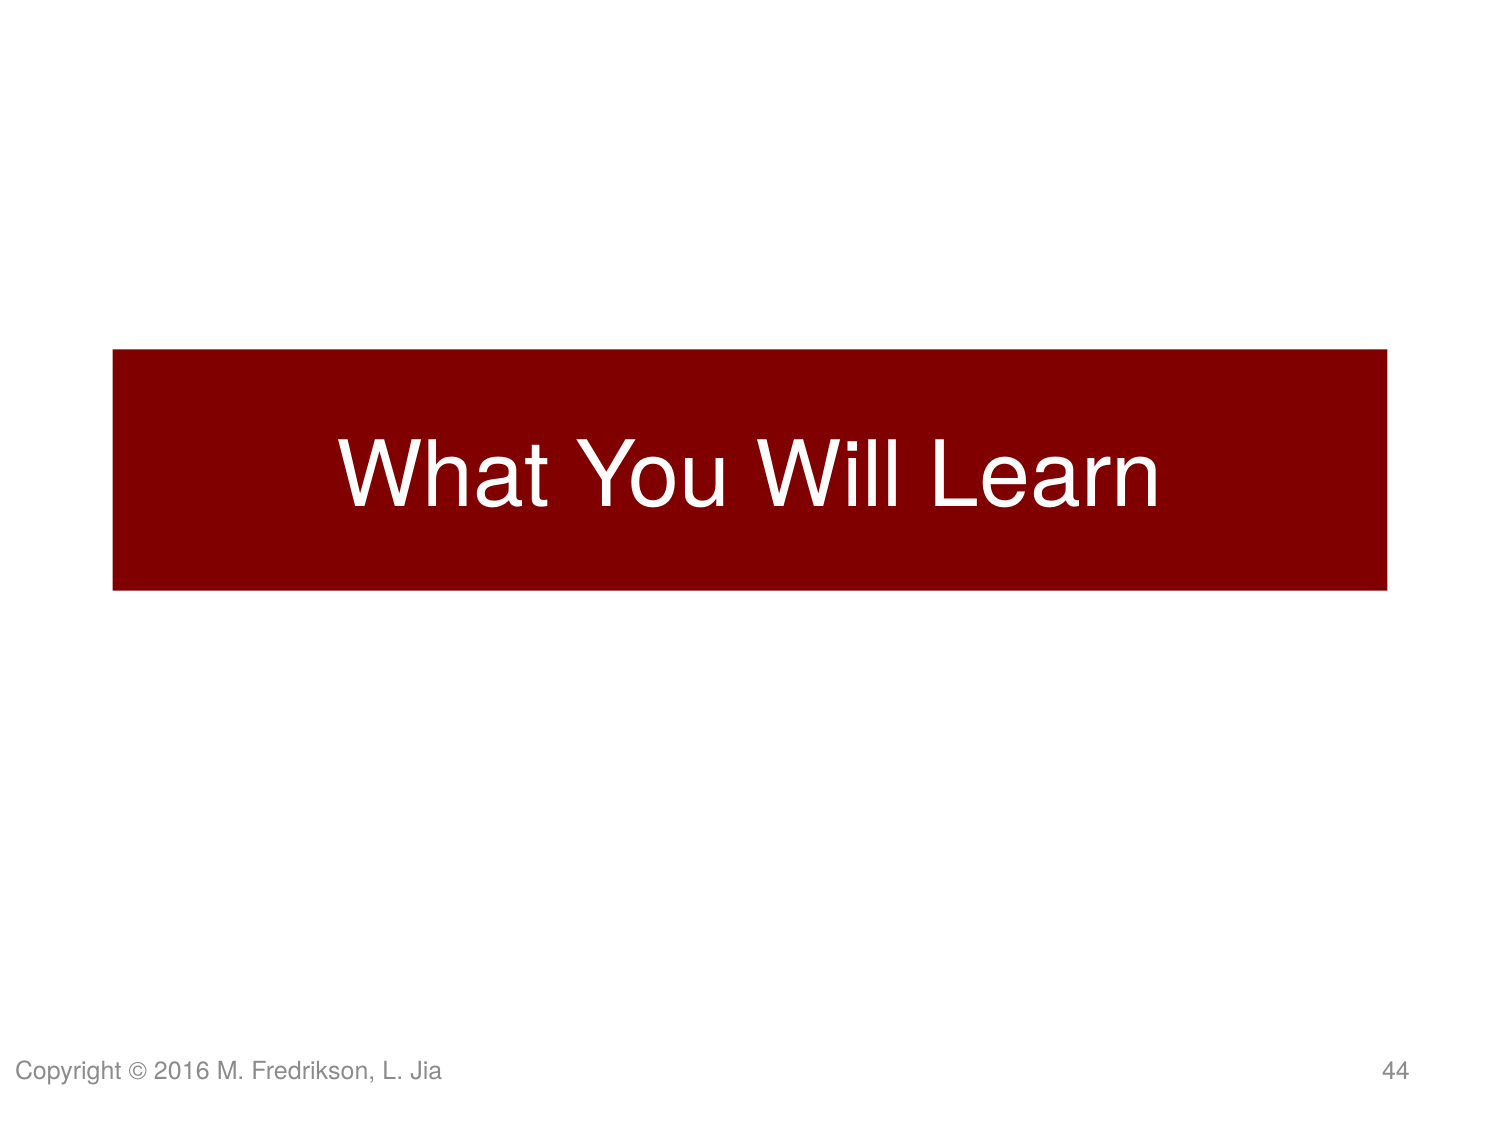

# What You Will Learn

Copyright © 2016 M. Fredrikson, L. Jia
44